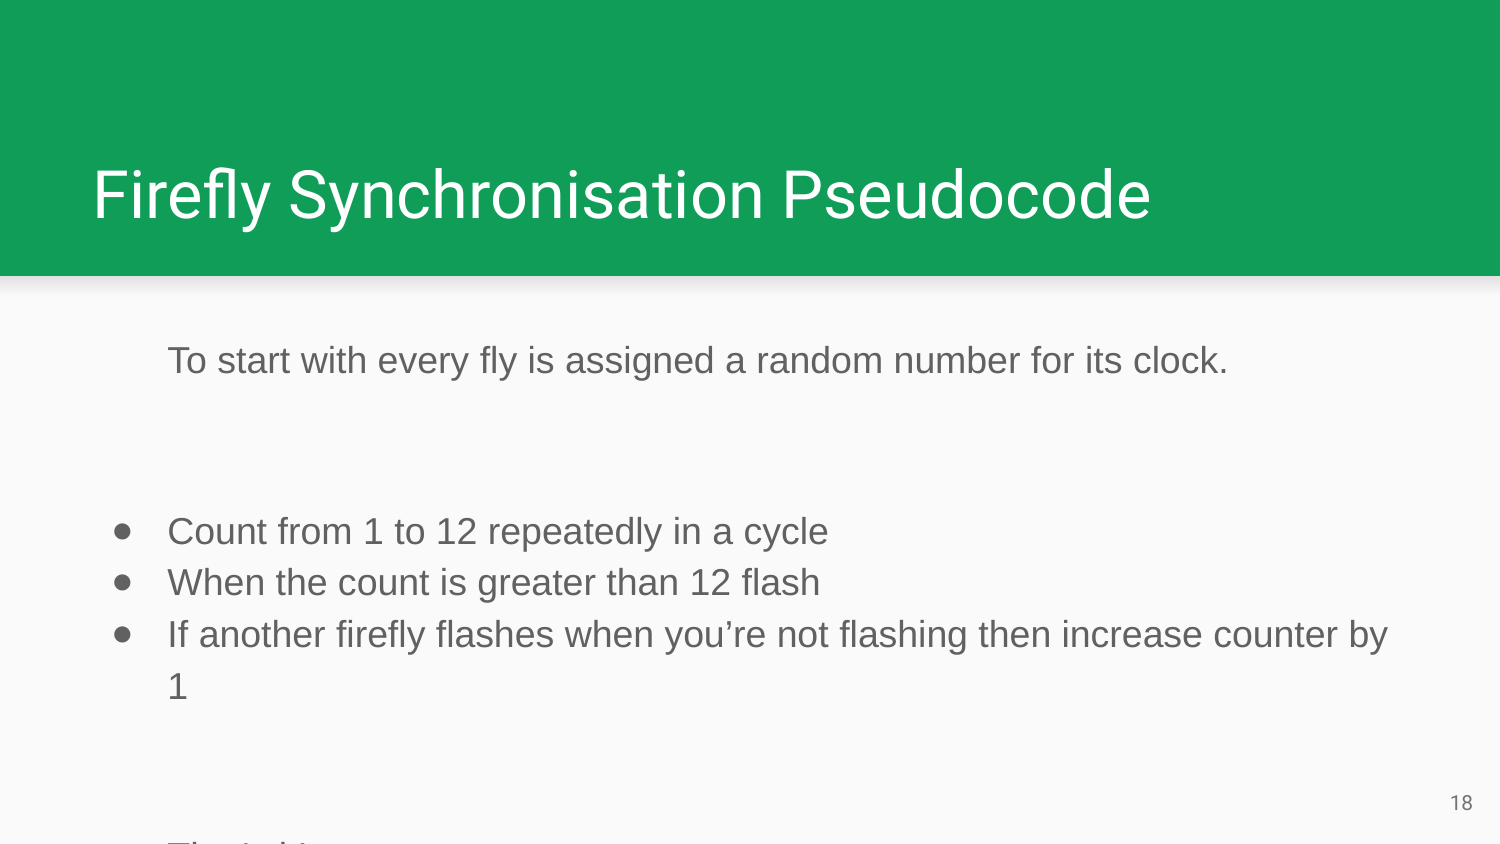

# Firefly Synchronisation Pseudocode
To start with every fly is assigned a random number for its clock.

Count from 1 to 12 repeatedly in a cycle
When the count is greater than 12 flash
If another firefly flashes when you’re not flashing then increase counter by 1

That's it!
18